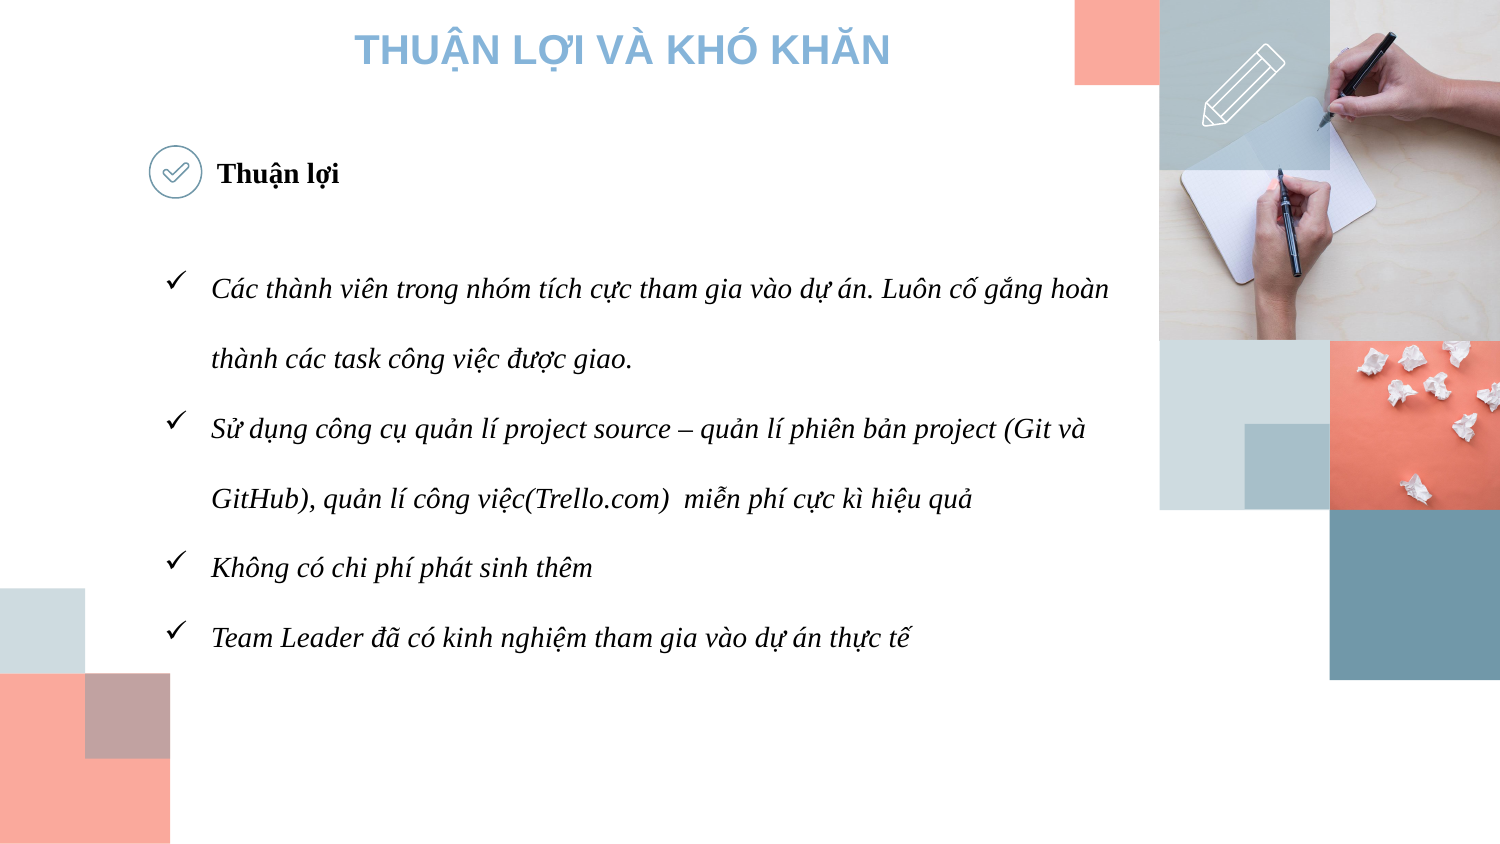

THUẬN LỢI VÀ KHÓ KHĂN

Thuận lợi
Các thành viên trong nhóm tích cực tham gia vào dự án. Luôn cố gắng hoàn thành các task công việc được giao.
Sử dụng công cụ quản lí project source – quản lí phiên bản project (Git và GitHub), quản lí công việc(Trello.com)  miễn phí cực kì hiệu quả
Không có chi phí phát sinh thêm
Team Leader đã có kinh nghiệm tham gia vào dự án thực tế